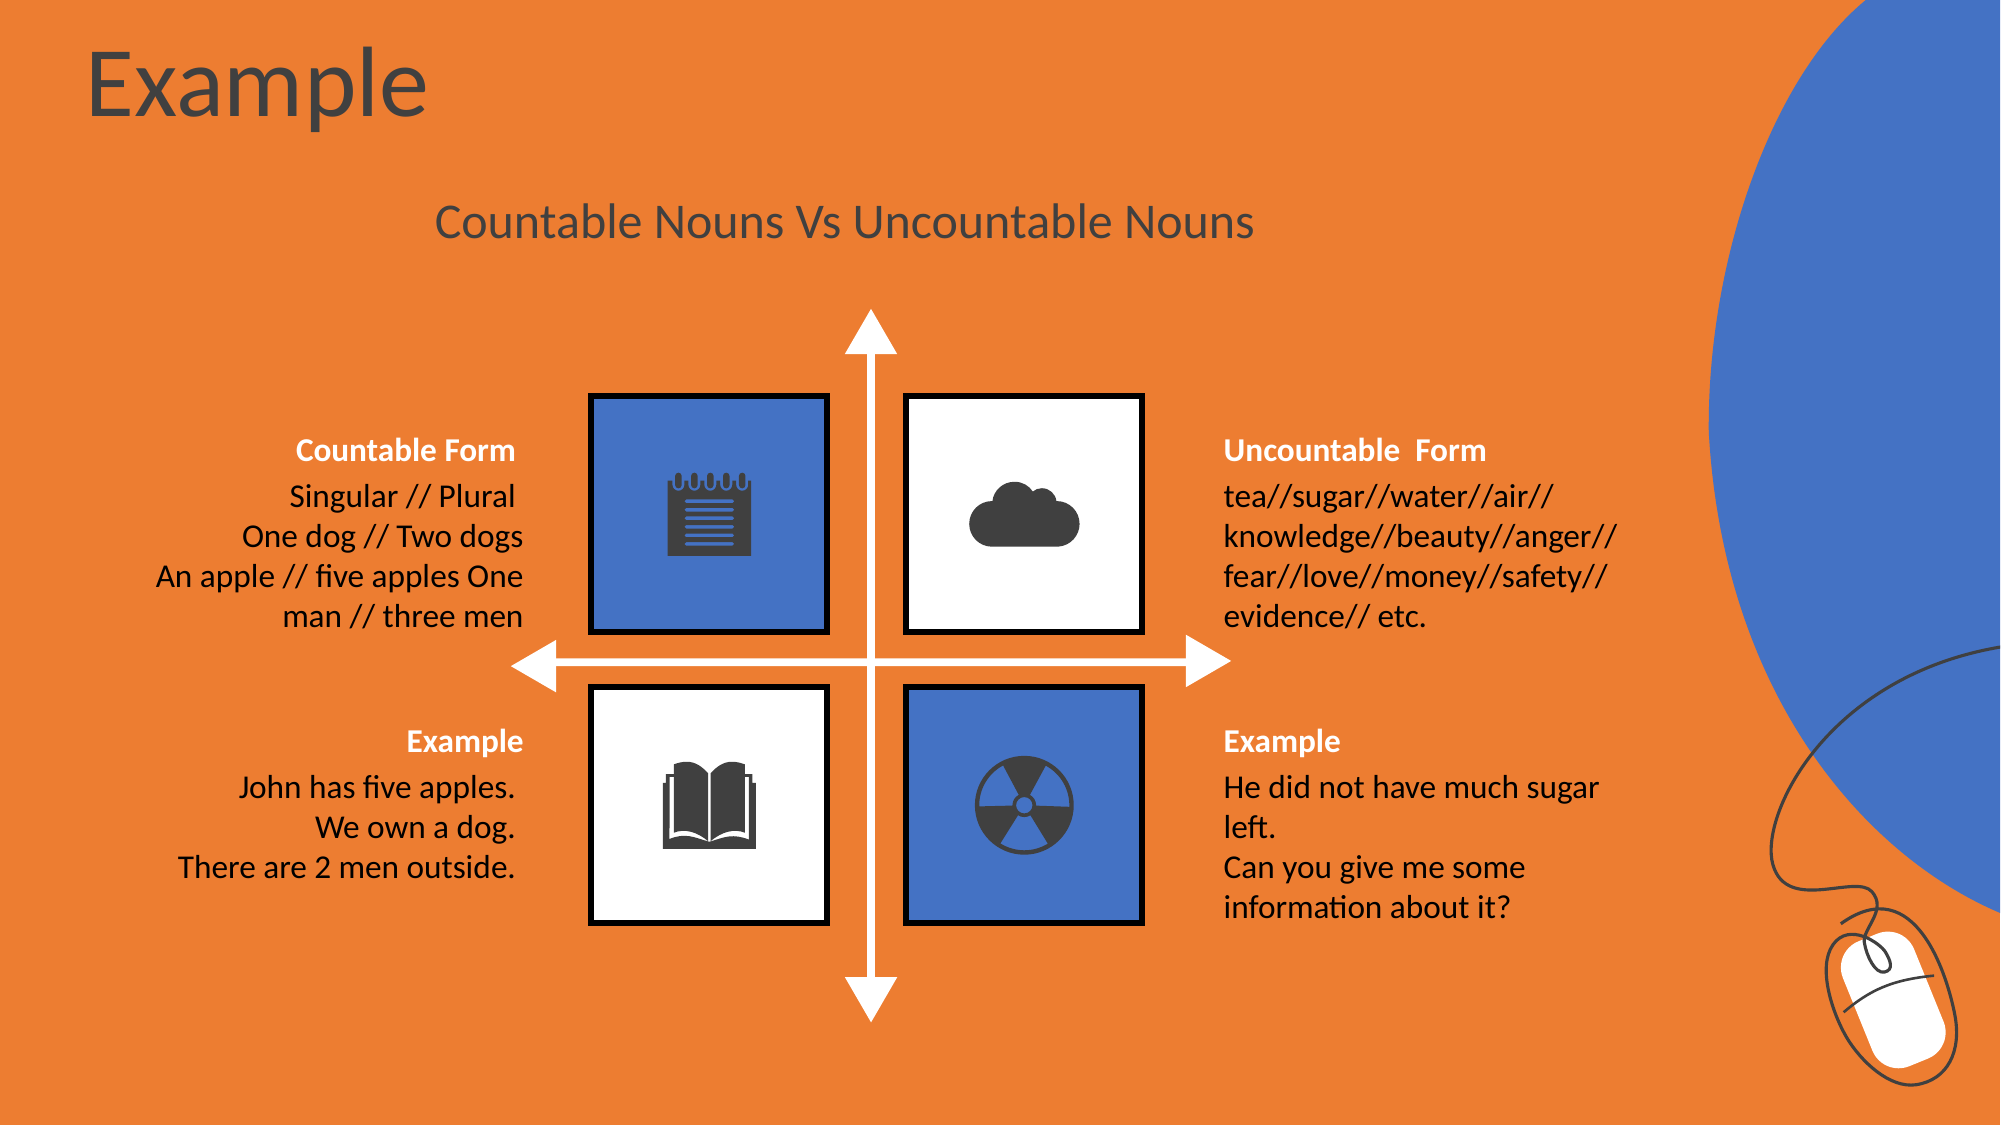

Example
Countable Nouns Vs Uncountable Nouns

Countable Form
Singular // Plural
One dog // Two dogs
 An apple // five apples One man // three men
Uncountable  Form
tea//sugar//water//air// knowledge//beauty//anger// fear//love//money//safety// evidence// etc.

Example
John has five apples.
We own a dog.
There are 2 men outside.
Example
He did not have much sugar left.
Can you give me some information about it?